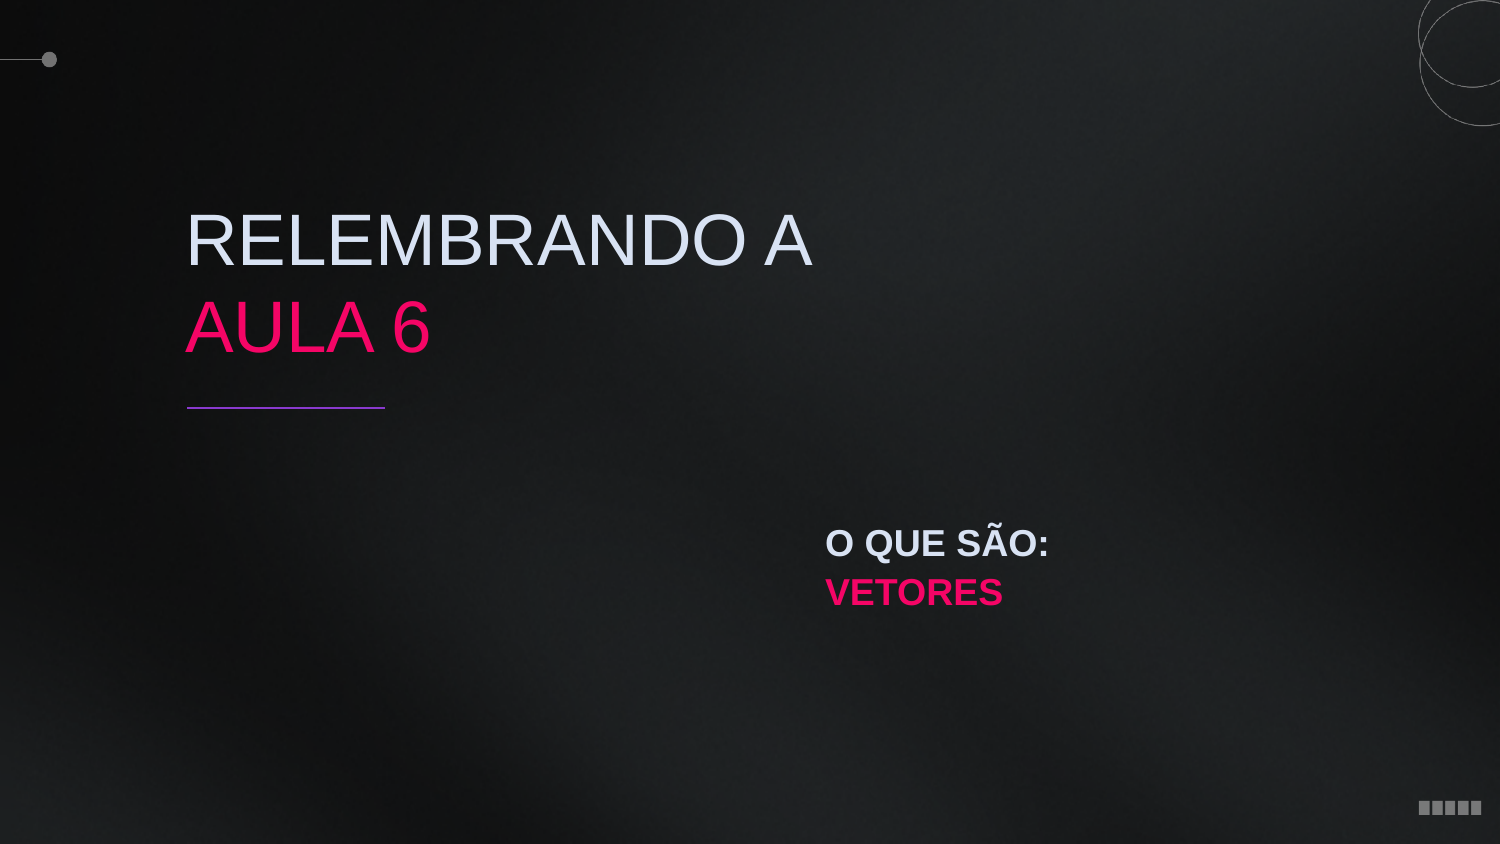

RELEMBRANDO A
AULA 6
O QUE SÃO:
VETORES